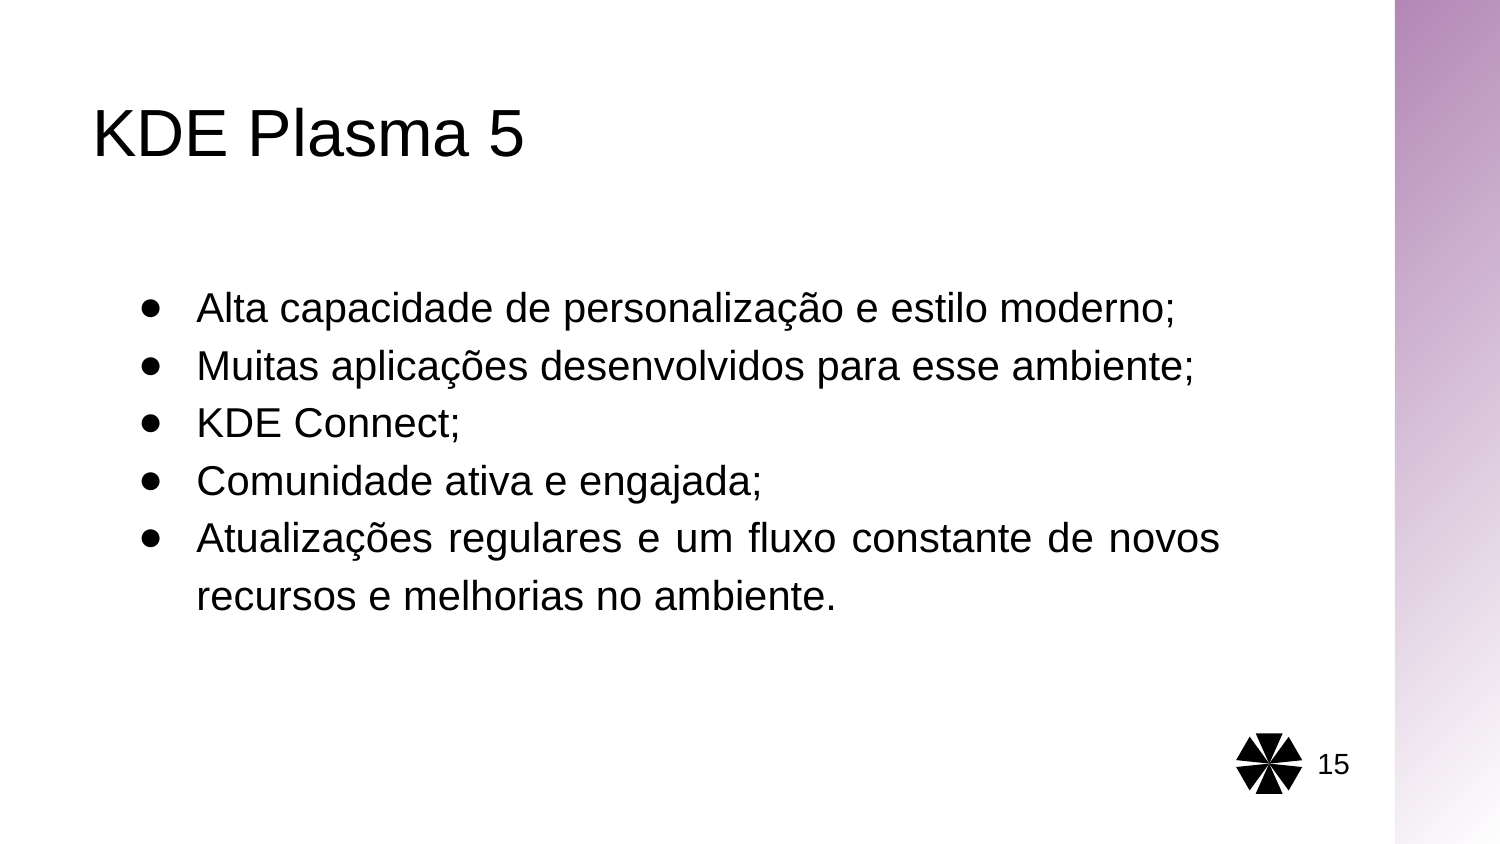

# KDE Plasma 5
Alta capacidade de personalização e estilo moderno;
Muitas aplicações desenvolvidos para esse ambiente;
KDE Connect;
Comunidade ativa e engajada;
Atualizações regulares e um fluxo constante de novos recursos e melhorias no ambiente.

15